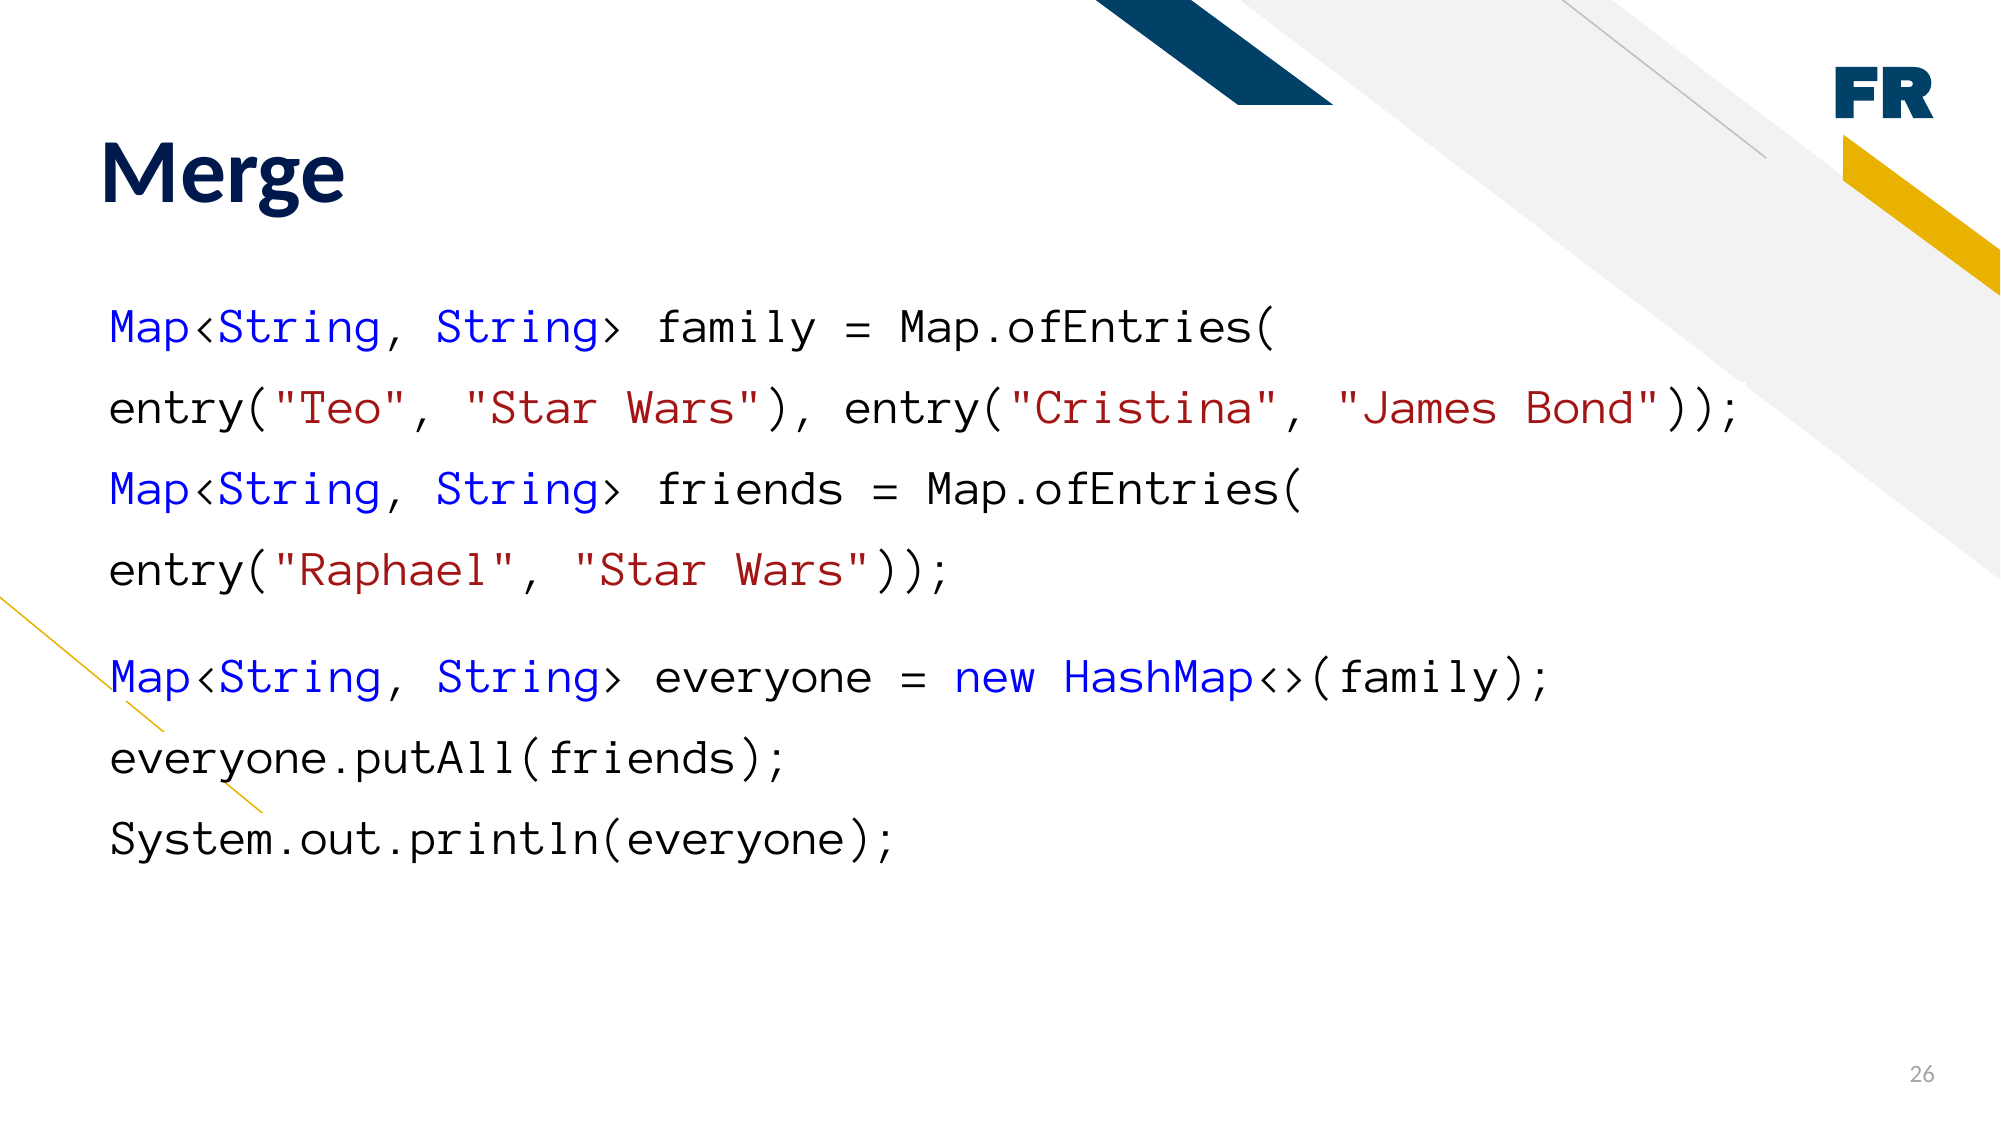

# Merge
Map<String, String> family = Map.ofEntries(
entry("Teo", "Star Wars"), entry("Cristina", "James Bond"));
Map<String, String> friends = Map.ofEntries(
entry("Raphael", "Star Wars"));

Map<String, String> everyone = new HashMap<>(family);
everyone.putAll(friends);
System.out.println(everyone);
26